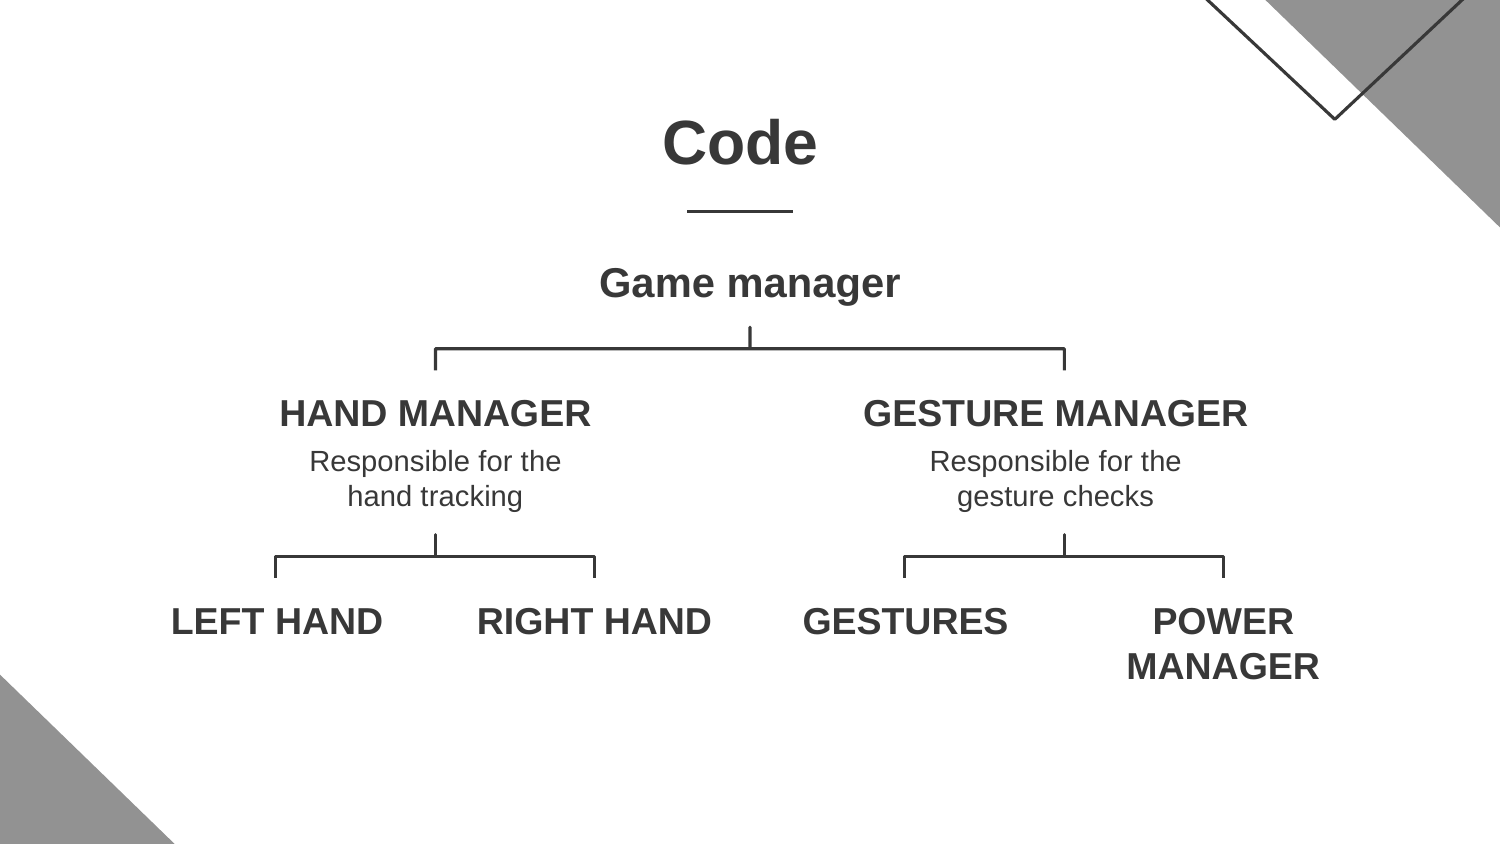

# Code
Game manager
HAND MANAGER
GESTURE MANAGER

Responsible for the hand tracking
Responsible for the gesture checks
LEFT HAND
RIGHT HAND
GESTURES
POWER MANAGER